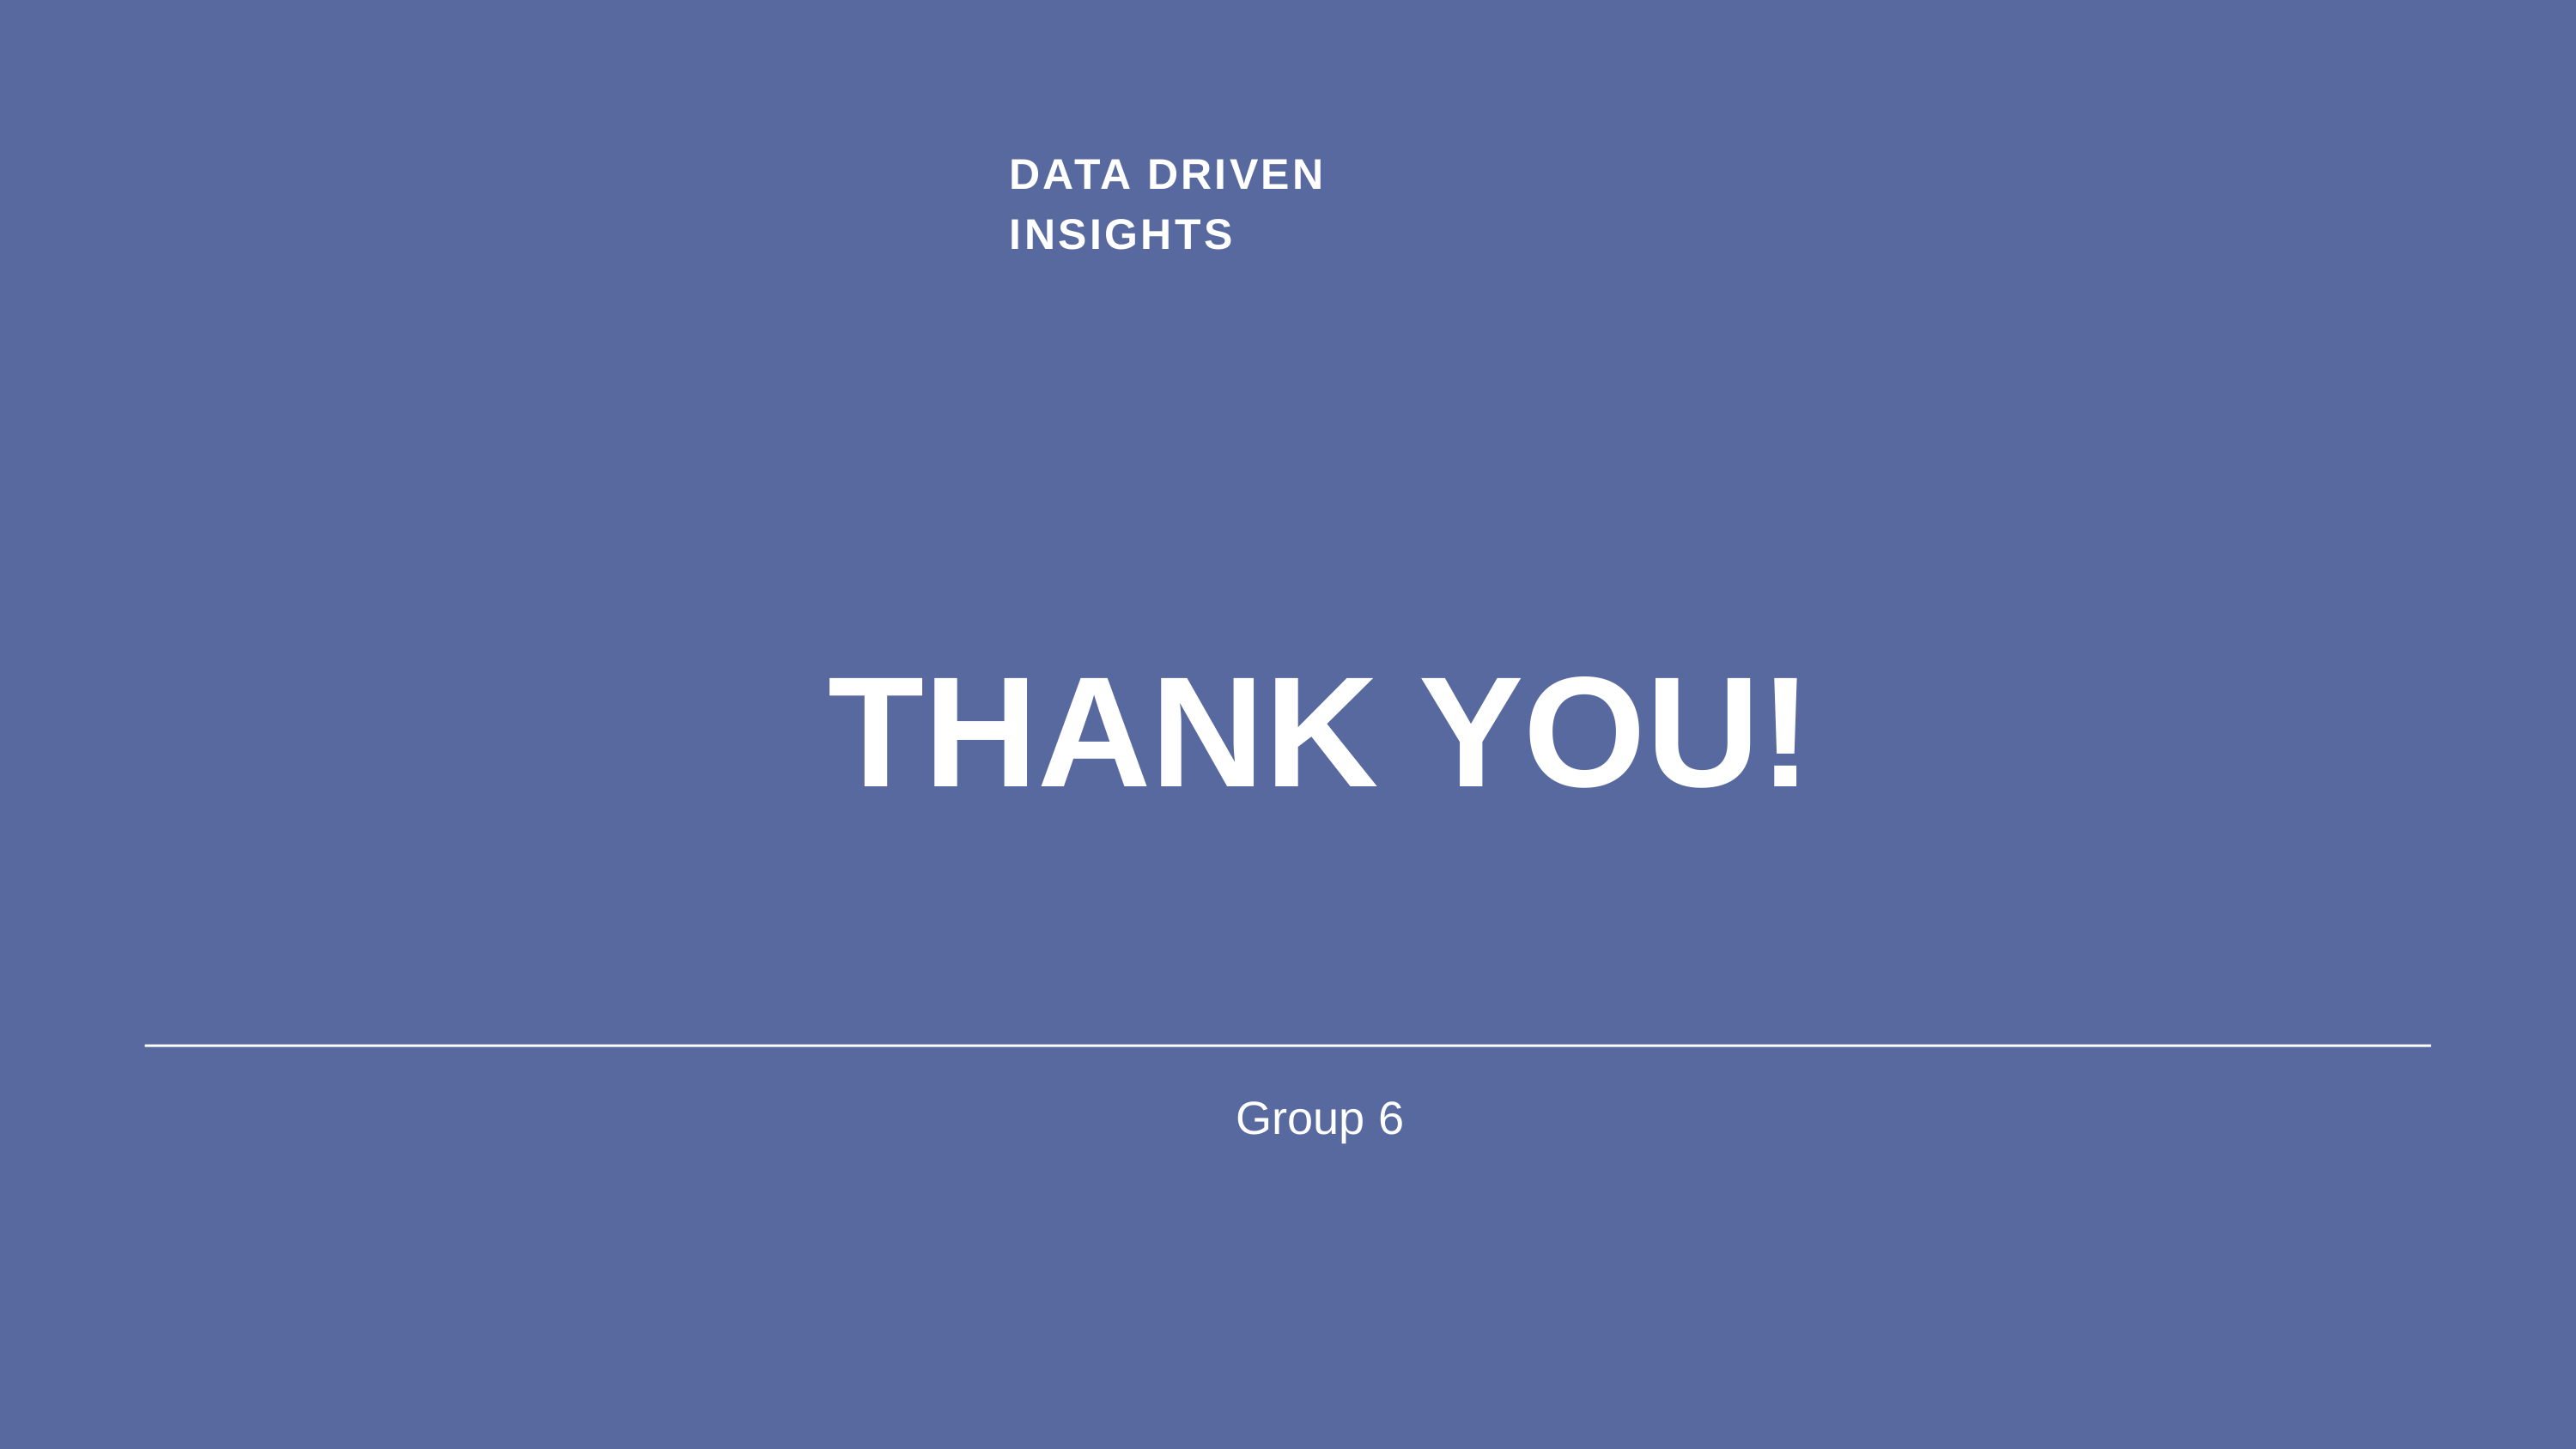

DATA DRIVEN INSIGHTS
THANK YOU!

Group 6